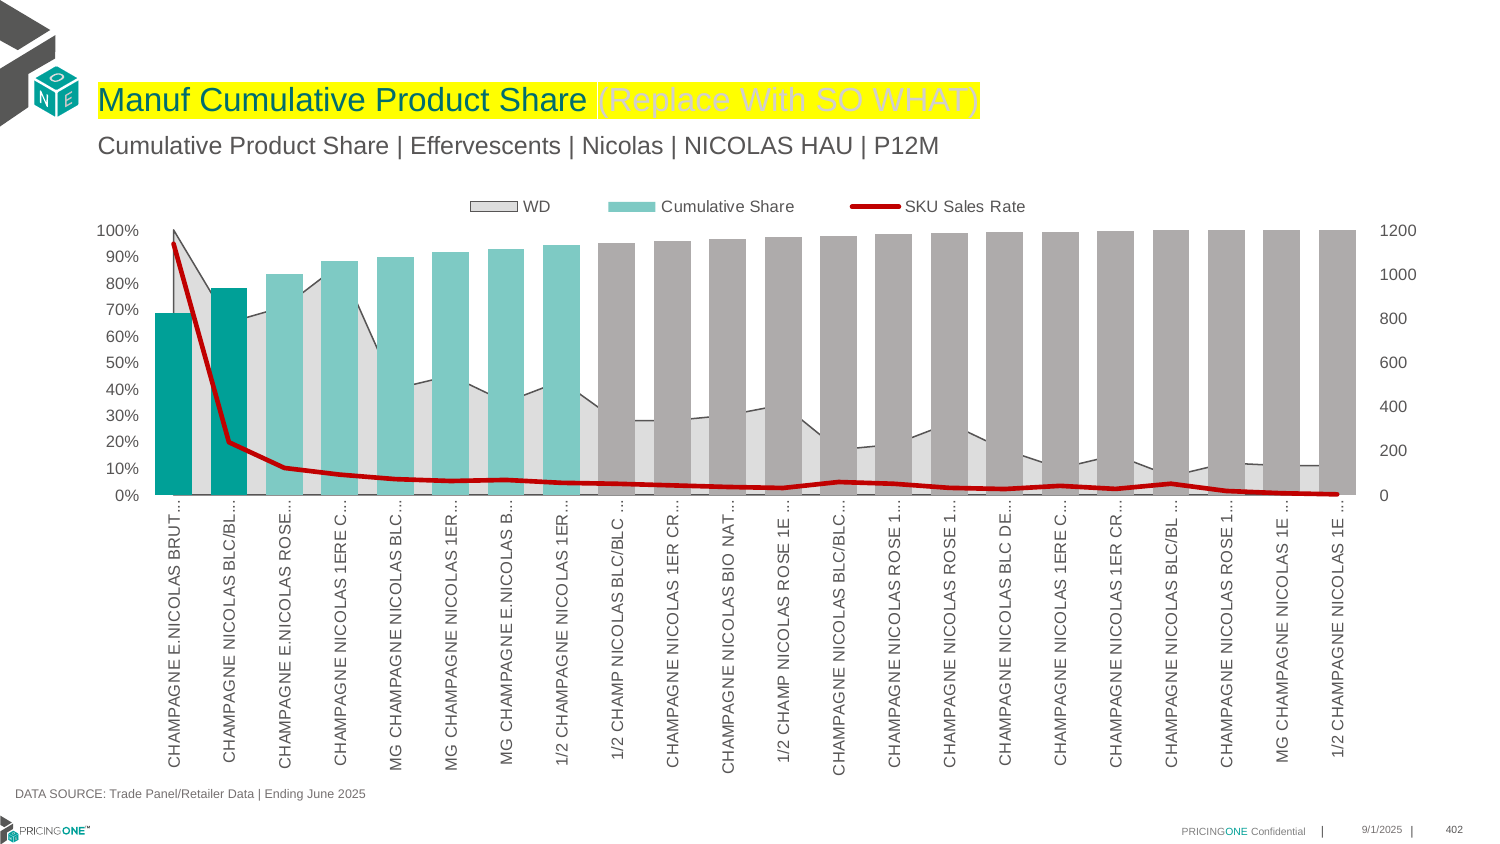

# Manuf Cumulative Product Share (Replace With SO WHAT)
Cumulative Product Share | Effervescents | Nicolas | NICOLAS HAU | P12M

### Chart

| Category | WD | Cumulative Share | SKU Sales Rate |
|---|---|---|---|
| CHAMPAGNE E.NICOLAS BRUT 1CT X 750ML | 1.0 | 0.6874240564868607 | 1137.13 |
| CHAMPAGNE NICOLAS BLC/BLC BS 1CT X 750ML | 0.65 | 0.7809139216172266 | 237.92307692307693 |
| CHAMPAGNE E.NICOLAS ROSE 1CT X 750ML | 0.71 | 0.8330300630520073 | 121.4225352112676 |
| CHAMPAGNE NICOLAS 1ERE CUVEE 1CT X 750ML | 0.87 | 0.8810475217478041 | 91.29885057471265 |
| MG CHAMPAGNE NICOLAS BLC/BL BS 1CT X 1500ML | 0.4 | 0.8981676832770118 | 70.8 |
| MG CHAMPAGNE NICOLAS 1ERE CUVE 1CT X 1500ML | 0.45 | 0.9151004419081243 | 62.24444444444445 |
| MG CHAMPAGNE E.NICOLAS BRUT 1CT X 1500ML | 0.35 | 0.9293007453799141 | 67.11428571428571 |
| 1/2 CHAMPAGNE NICOLAS 1ERE CUV 1CT X 375ML | 0.43 | 0.9433499174822724 | 54.04651162790697 |
| 1/2 CHAMP NICOLAS BLC/BLC BS 1CT X 375ML | 0.28 | 0.9517346858583355 | 49.53571428571428 |
| CHAMPAGNE NICOLAS 1ER CRU BS 1CT X 750ML | 0.28 | 0.9589224937885008 | 42.46428571428571 |
| CHAMPAGNE NICOLAS BIO NAT 2017 1CT X 750ML | 0.3 | 0.9653365091071764 | 35.36666666666667 |
| 1/2 CHAMP NICOLAS ROSE 1E C BS 1CT X 375ML | 0.34 | 0.9716840266233021 | 30.88235294117647 |
| CHAMPAGNE NICOLAS BLC/BLC 2002 1CT X 750ML | 0.17 | 0.977644647833683 | 58.0 |
| CHAMPAGNE NICOLAS ROSE 1ERE CU 1CT X 750ML | 0.19 | 0.9833936851268598 | 50.05263157894737 |
| CHAMPAGNE NICOLAS ROSE 1ERE ET 1CT X 750ML | 0.27 | 0.9885200611779784 | 31.40740740740741 |
| CHAMPAGNE NICOLAS BLC DE NOIRS 1CT X 750ML | 0.17 | 0.9911981090443057 | 26.058823529411764 |
| CHAMPAGNE NICOLAS 1ERE CUV ETU 1CT X 750ML | 0.1 | 0.9936464372290971 | 40.5 |
| CHAMPAGNE NICOLAS 1ER CRU ETUI 1CT X 750ML | 0.15 | 0.9960524486304476 | 26.533333333333335 |
| CHAMPAGNE NICOLAS BLC/BL BS ET 1CT X 750ML | 0.07 | 0.9981743330572668 | 50.14285714285714 |
| CHAMPAGNE NICOLAS ROSE 1E C BS 1CT X 750ML | 0.12 | 0.9994136102866056 | 17.083333333333332 |
| MG CHAMPAGNE NICOLAS 1E CRU BS 1CT X 1500ML | 0.11 | 0.9998730496496775 | 6.909090909090909 |
| 1/2 CHAMPAGNE NICOLAS 1E C BS 1CT X 375ML | 0.11 | 1.0 | 1.9090909090909092 |
DATA SOURCE: Trade Panel/Retailer Data | Ending June 2025

9/1/2025
402